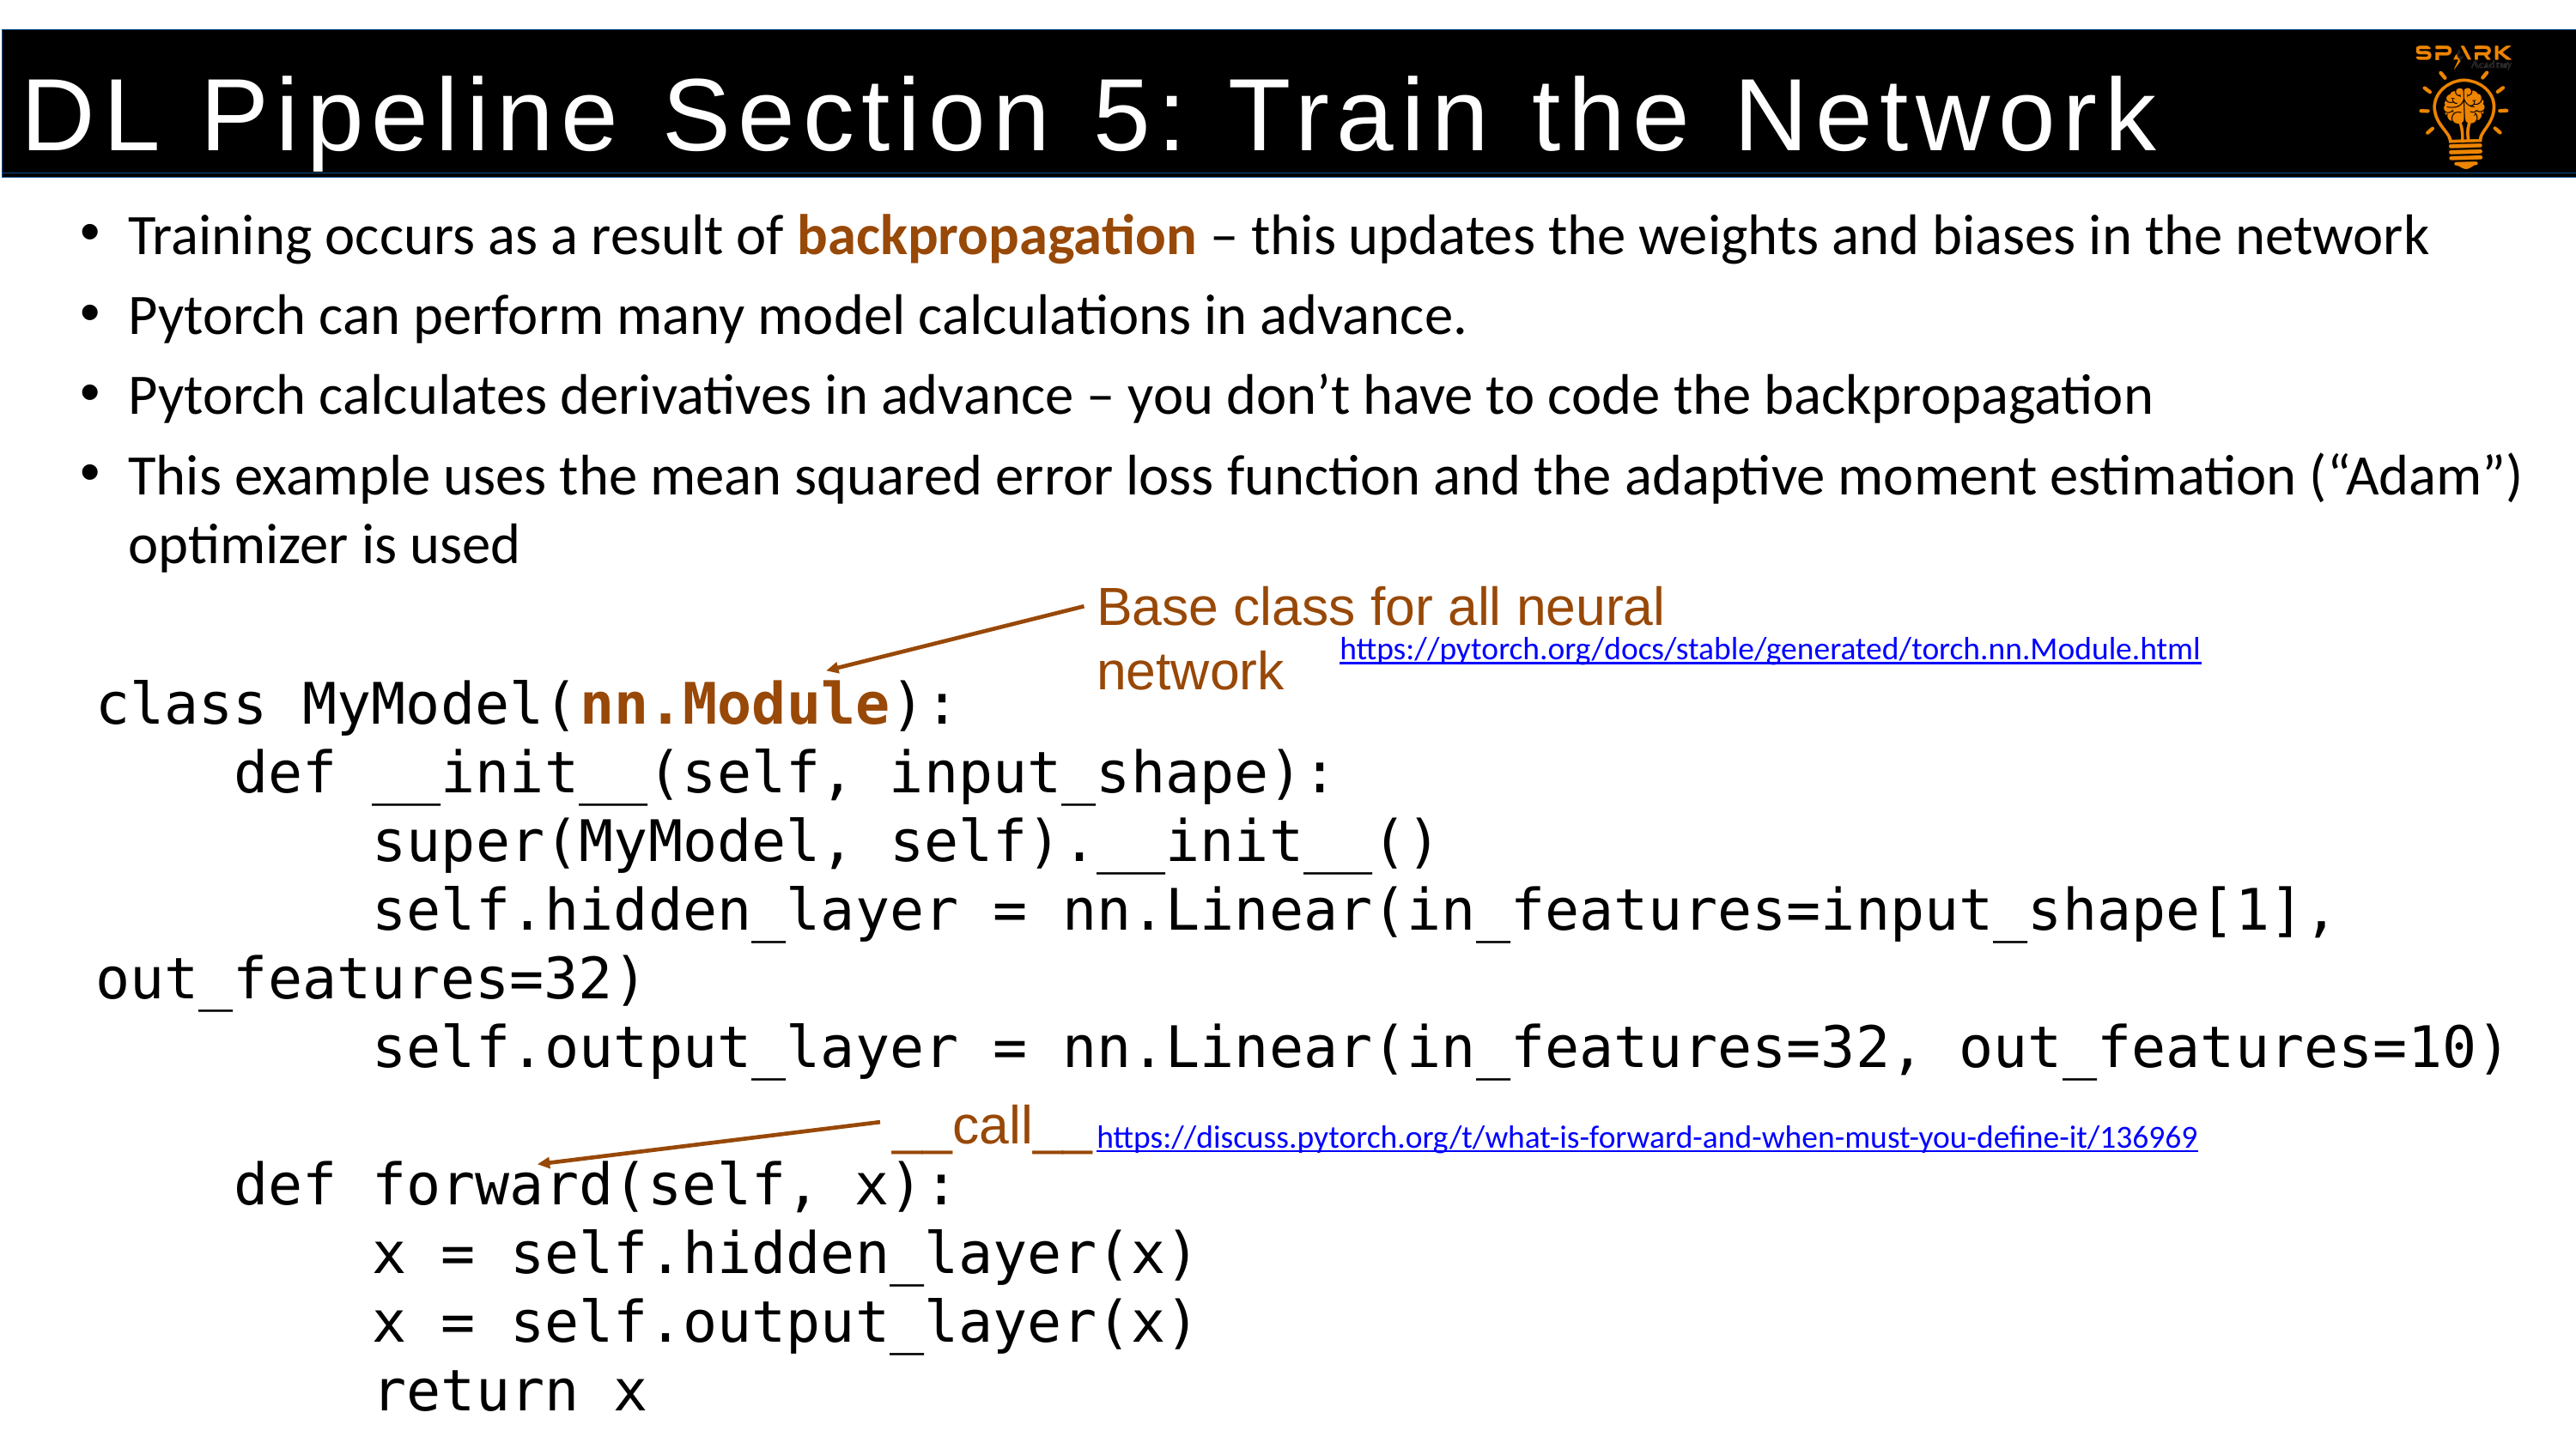

DL Pipeline Section 5: Train the Network

Training occurs as a result of backpropagation – this updates the weights and biases in the network
Pytorch can perform many model calculations in advance.
Pytorch calculates derivatives in advance – you don’t have to code the backpropagation
This example uses the mean squared error loss function and the adaptive moment estimation (“Adam”) optimizer is used
Base class for all neural network
https://pytorch.org/docs/stable/generated/torch.nn.Module.html
class MyModel(nn.Module):
    def __init__(self, input_shape):
        super(MyModel, self).__init__()
        self.hidden_layer = nn.Linear(in_features=input_shape[1], out_features=32)
        self.output_layer = nn.Linear(in_features=32, out_features=10)

    def forward(self, x):
        x = self.hidden_layer(x)
        x = self.output_layer(x)
        return x
__call__
https://discuss.pytorch.org/t/what-is-forward-and-when-must-you-define-it/136969